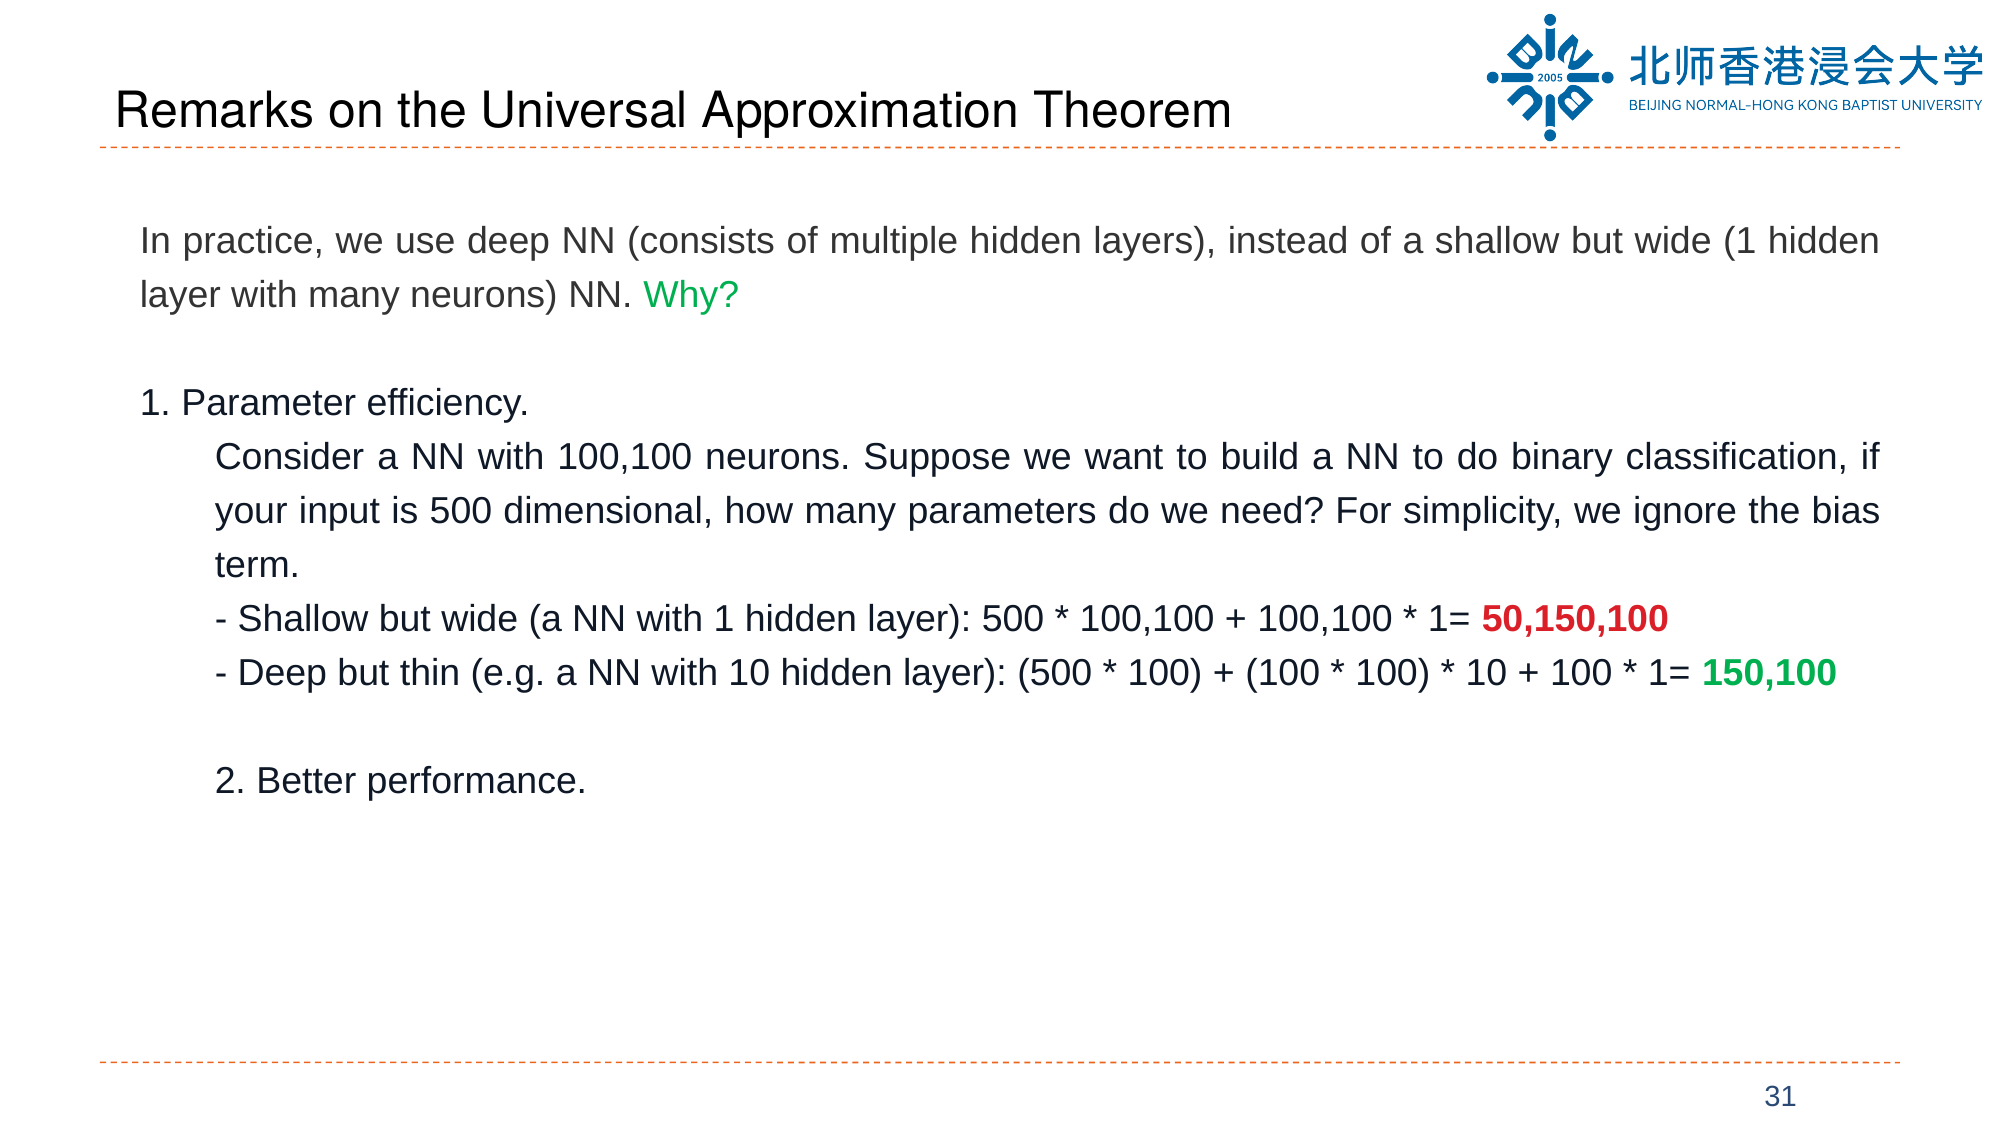

# Remarks on the Universal Approximation Theorem
In practice, we use deep NN (consists of multiple hidden layers), instead of a shallow but wide (1 hidden layer with many neurons) NN. Why?

1. Parameter efficiency.
Consider a NN with 100,100 neurons. Suppose we want to build a NN to do binary classification, if your input is 500 dimensional, how many parameters do we need? For simplicity, we ignore the bias term.
- Shallow but wide (a NN with 1 hidden layer): 500 * 100,100 + 100,100 * 1= 50,150,100
- Deep but thin (e.g. a NN with 10 hidden layer): (500 * 100) + (100 * 100) * 10 + 100 * 1= 150,100

2. Better performance.